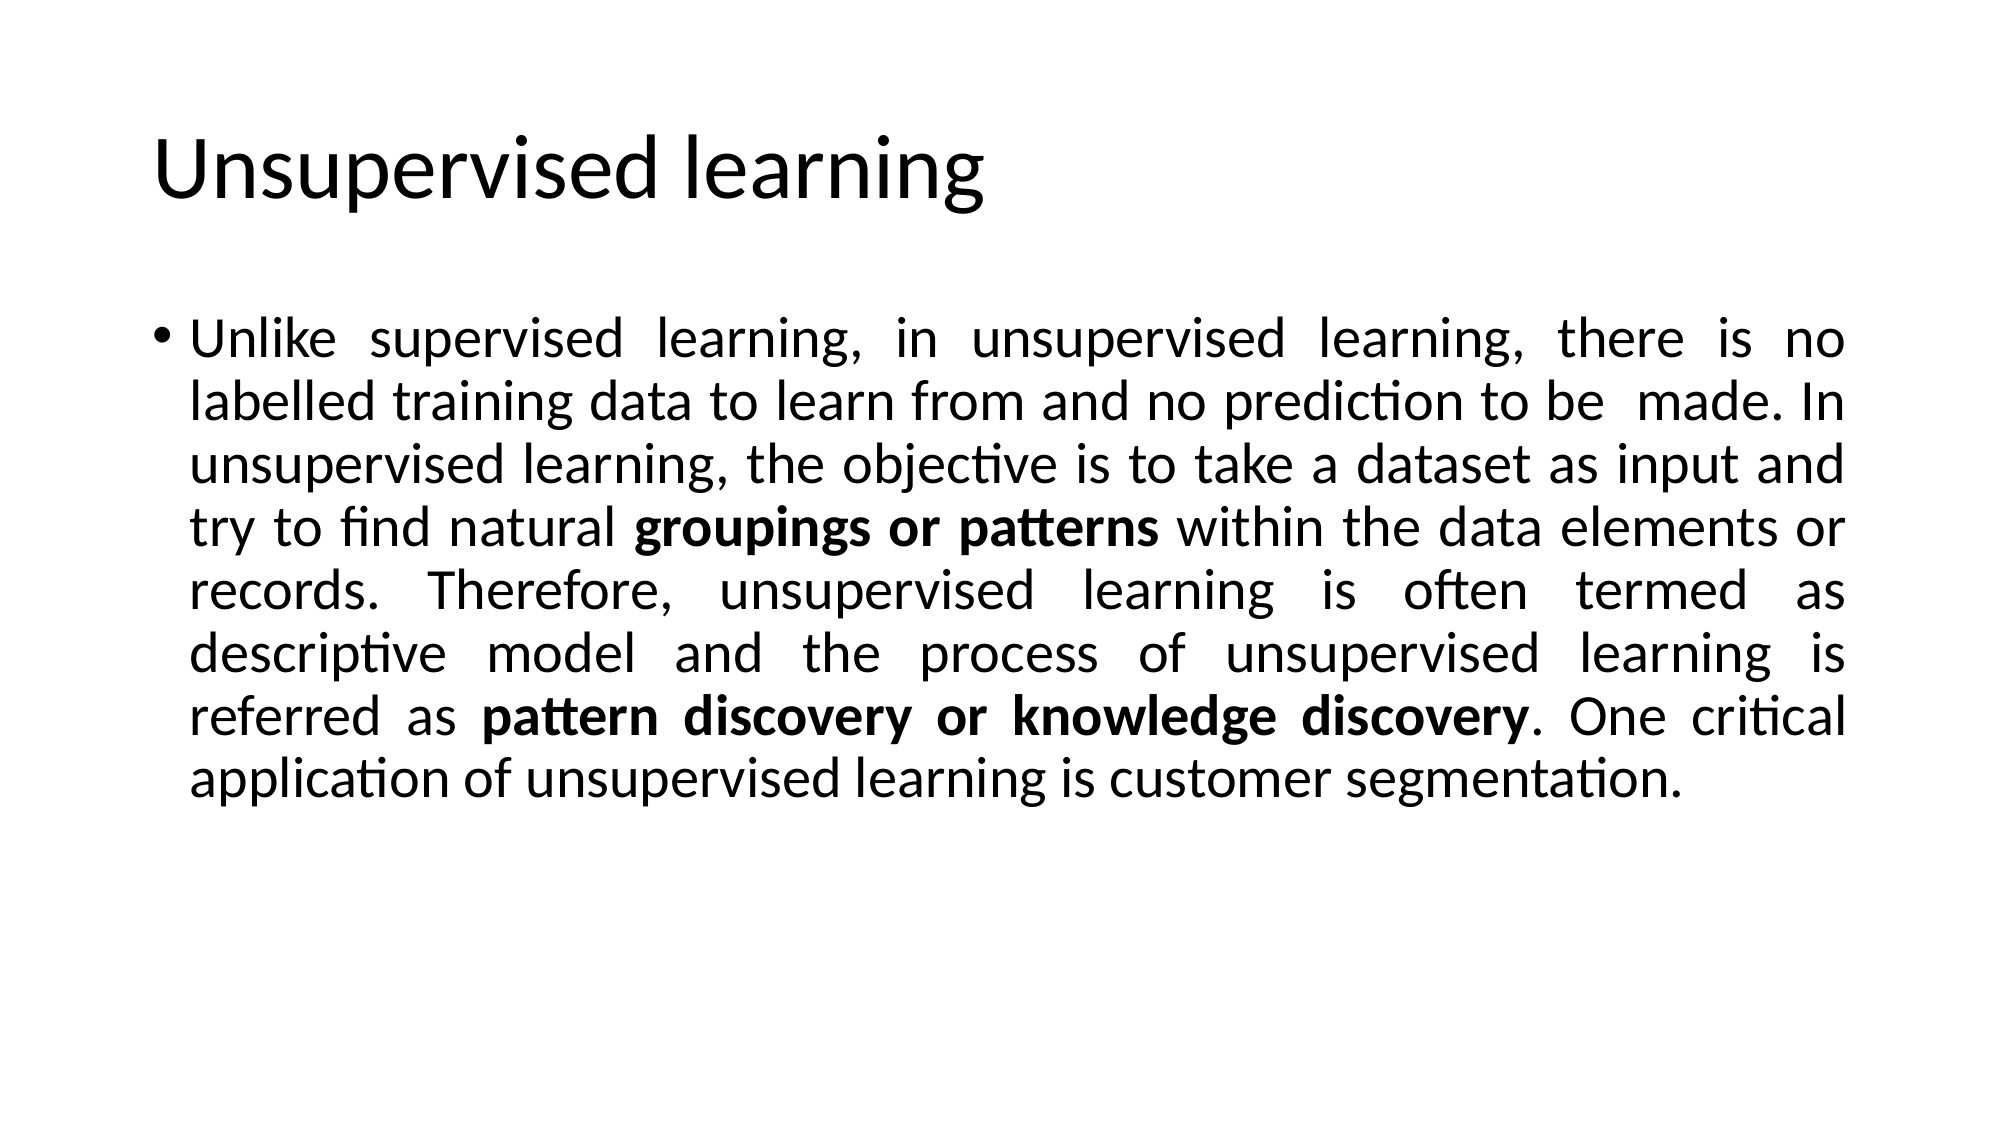

# Unsupervised learning
Unlike supervised learning, in unsupervised learning, there is no labelled training data to learn from and no prediction to be  made. In unsupervised learning, the objective is to take a dataset as input and try to find natural groupings or patterns within the data elements or records. Therefore, unsupervised learning is often termed as descriptive model and the process of unsupervised learning is referred as pattern discovery or knowledge discovery. One critical application of unsupervised learning is customer segmentation.